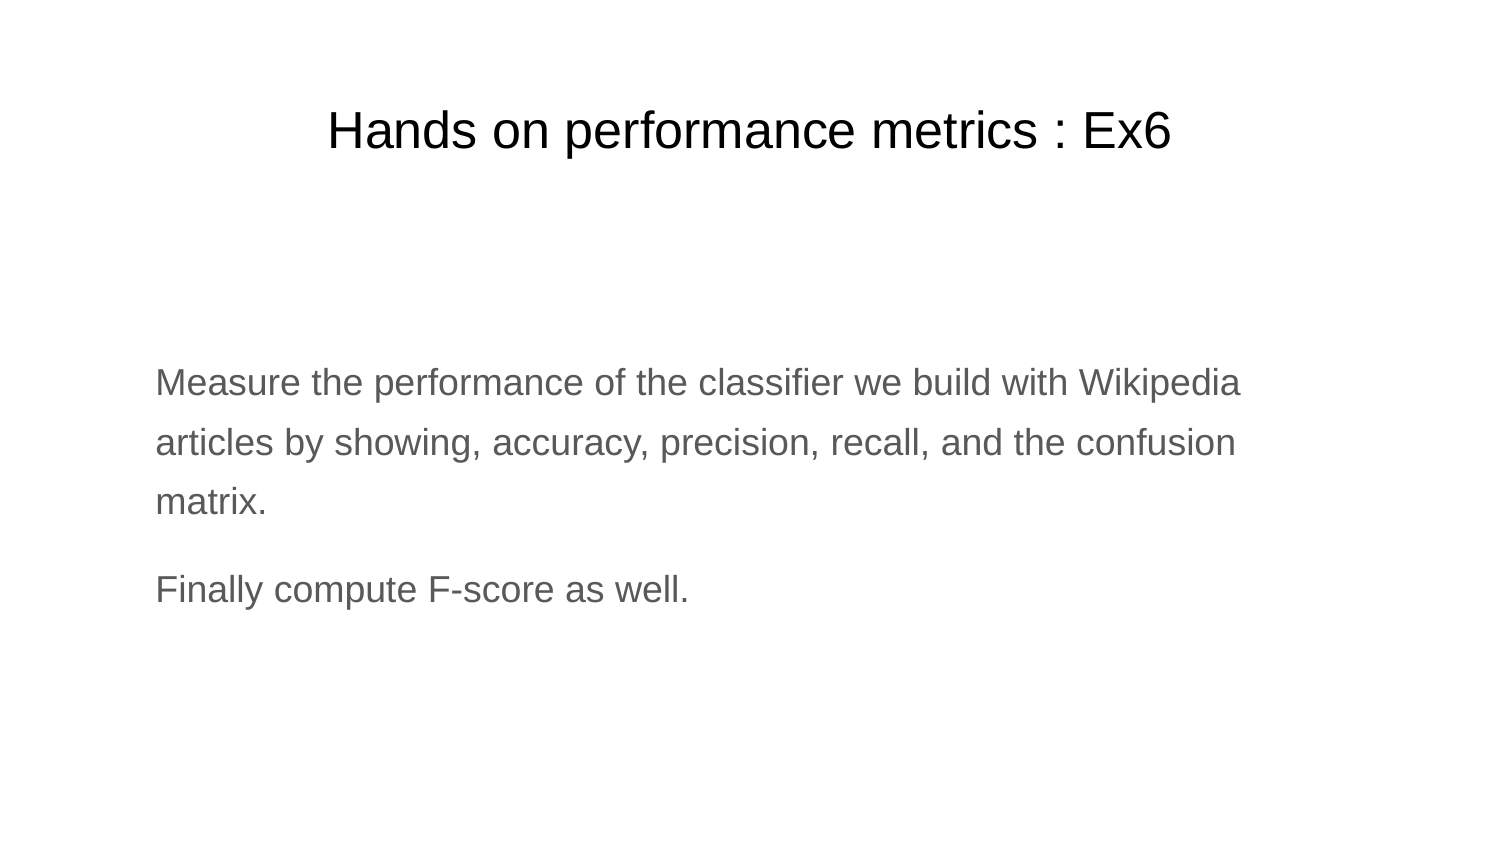

Hands on performance metrics : Ex6
Measure the performance of the classifier we build with Wikipedia
articles by showing, accuracy, precision, recall, and the confusion
matrix.
Finally compute F-score as well.